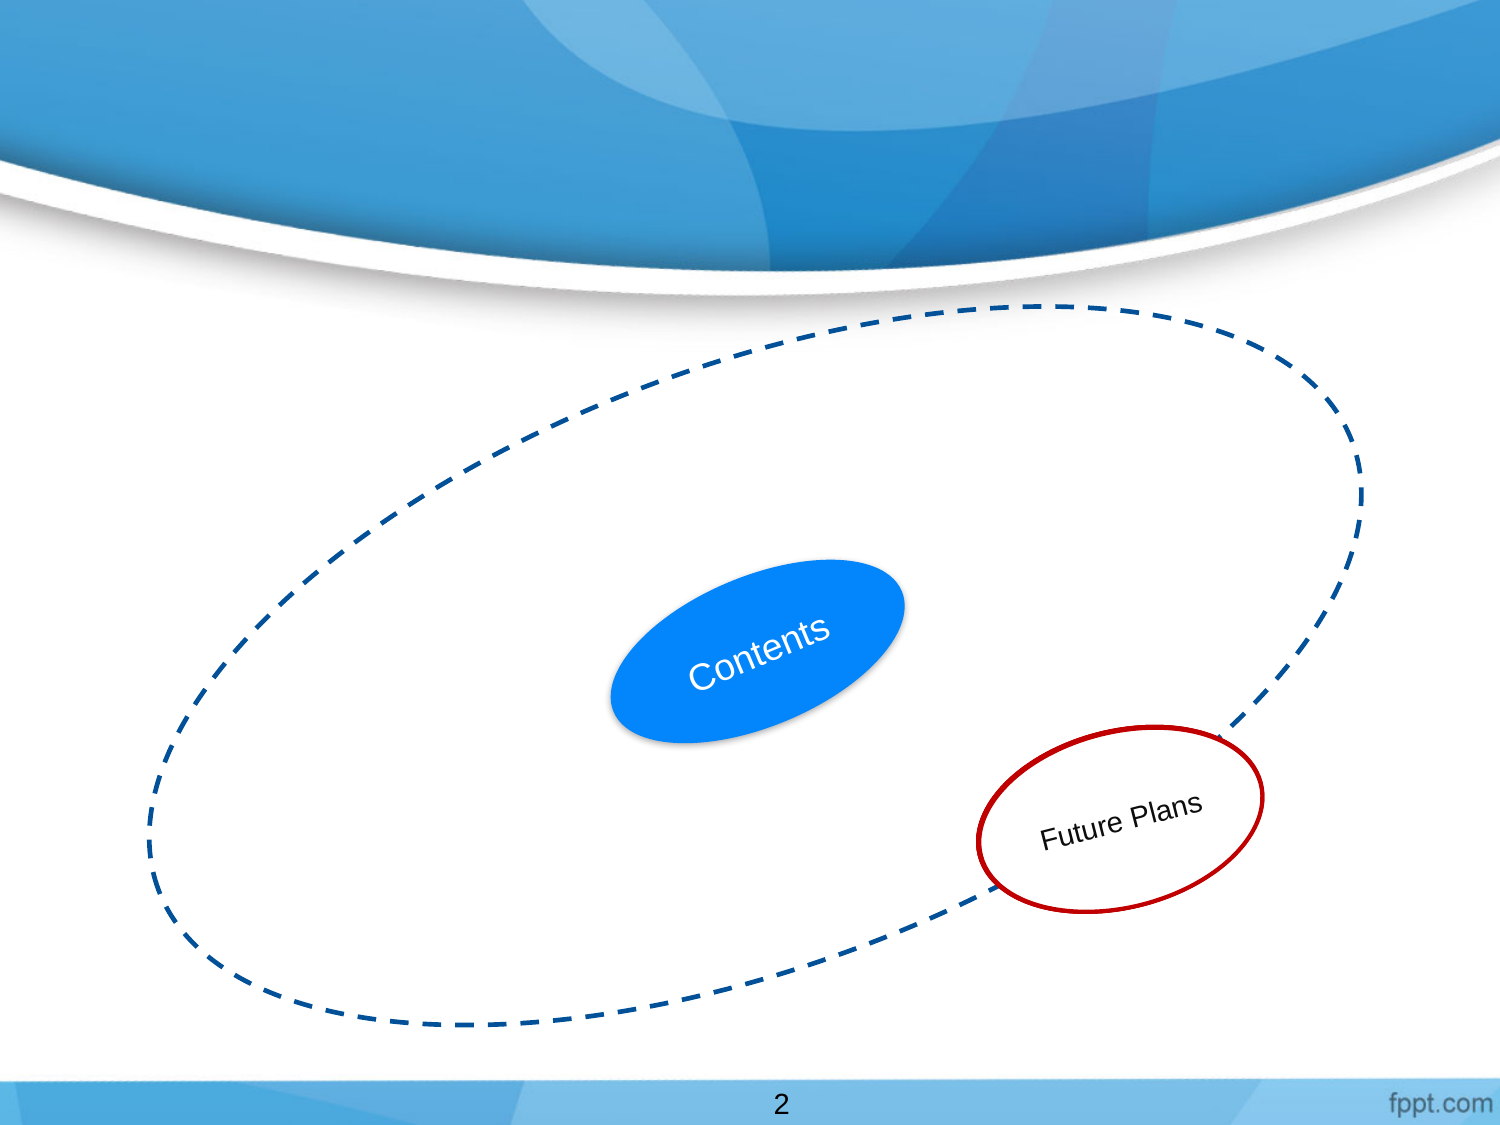

Contents
The
Idea
Intro to Android
The problem
Theoretical
Background
Implementation
Future Plans
2